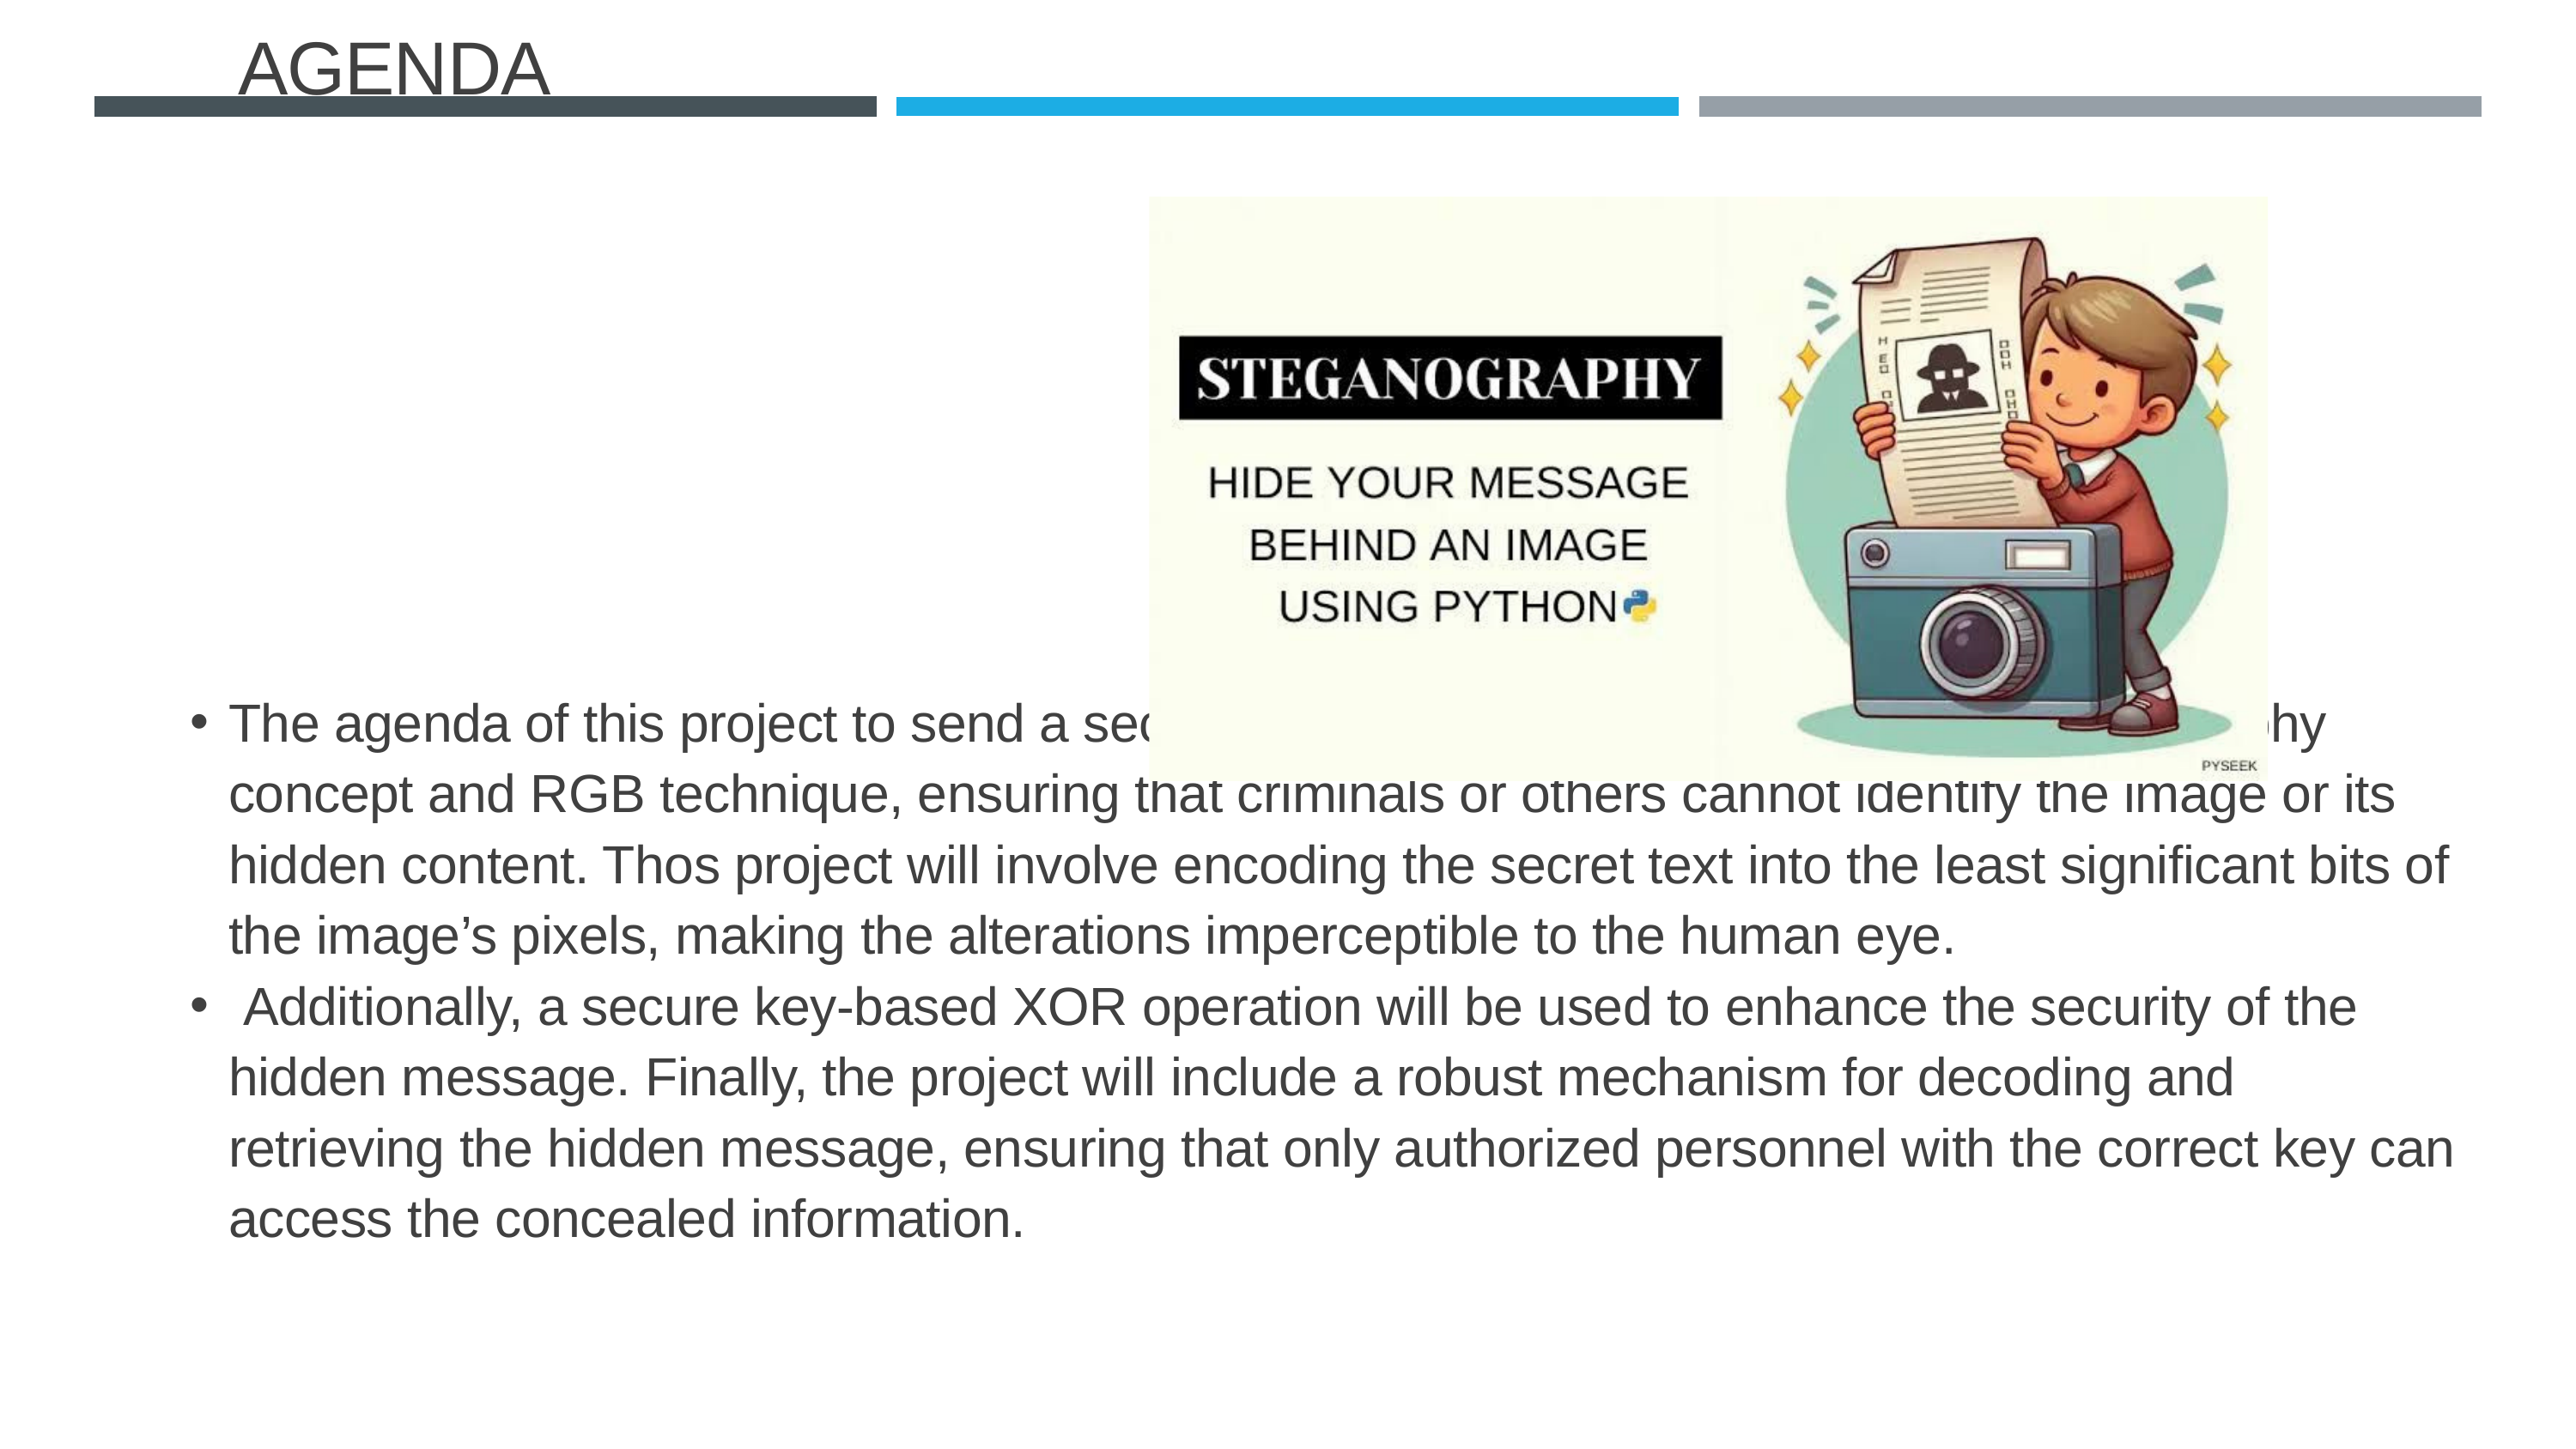

AGENDA

The agenda of this project to send a secret text to higher officials using the steganography concept and RGB technique, ensuring that criminals or others cannot identify the image or its hidden content. Thos project will involve encoding the secret text into the least significant bits of the image’s pixels, making the alterations imperceptible to the human eye.
 Additionally, a secure key-based XOR operation will be used to enhance the security of the hidden message. Finally, the project will include a robust mechanism for decoding and retrieving the hidden message, ensuring that only authorized personnel with the correct key can access the concealed information.